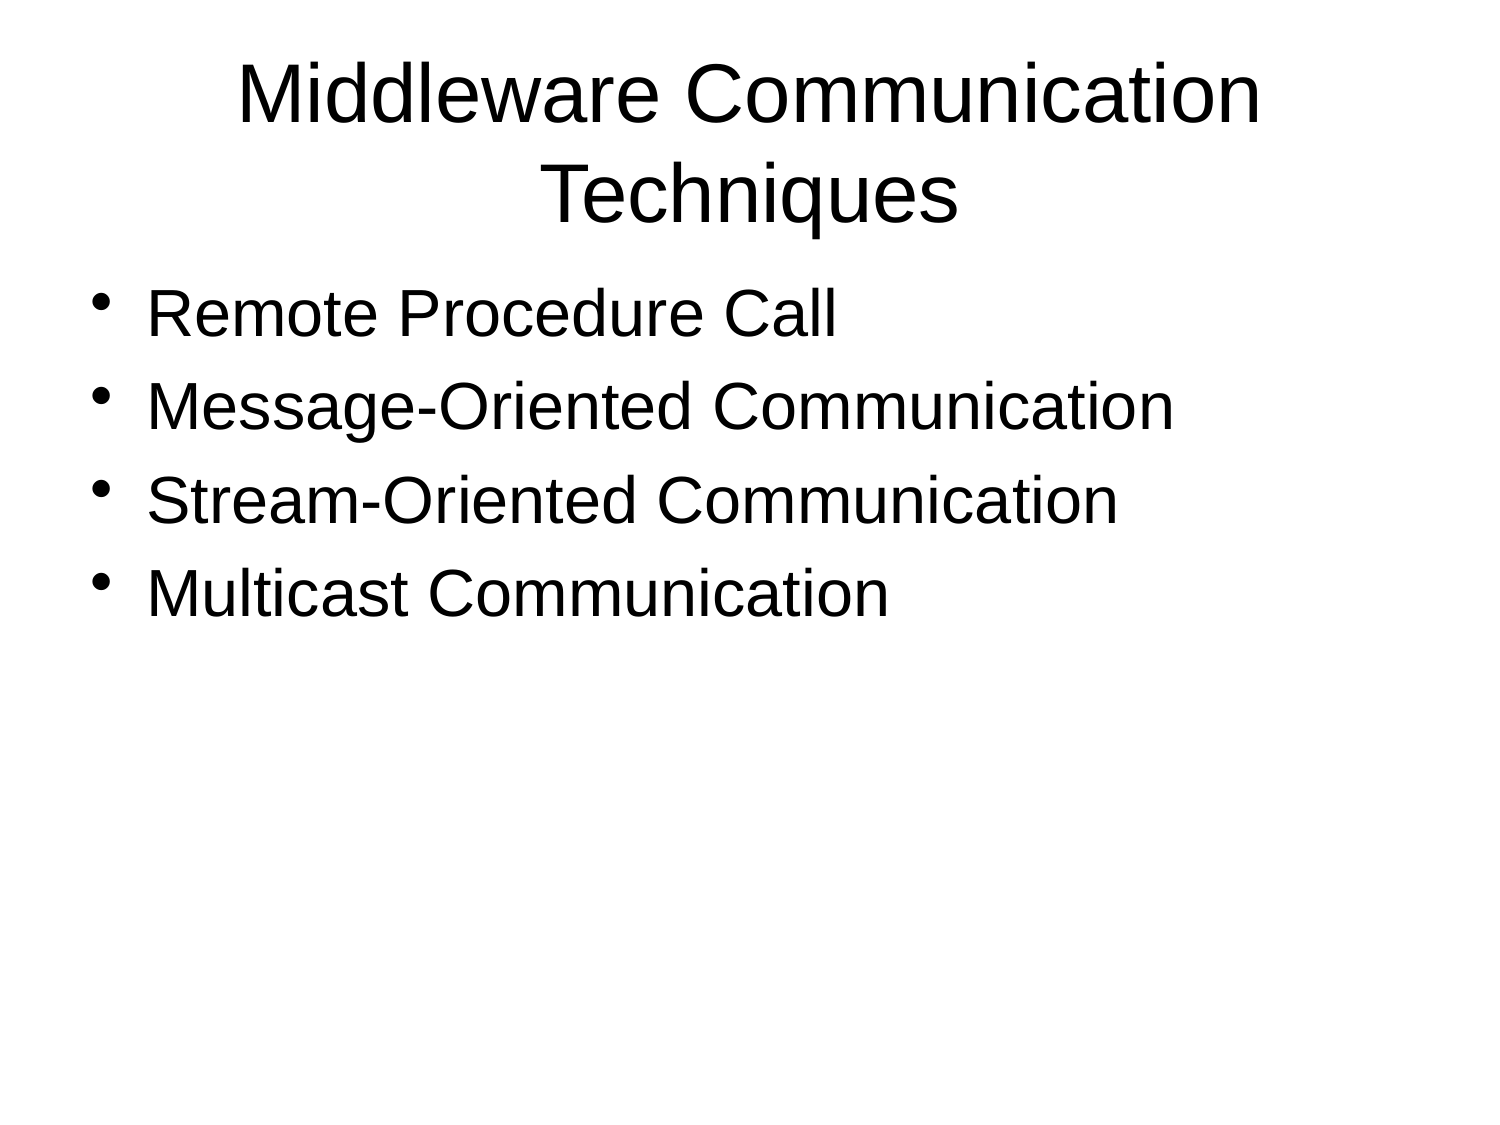

# Middleware Communication Techniques
Remote Procedure Call
Message-Oriented Communication
Stream-Oriented Communication
Multicast Communication